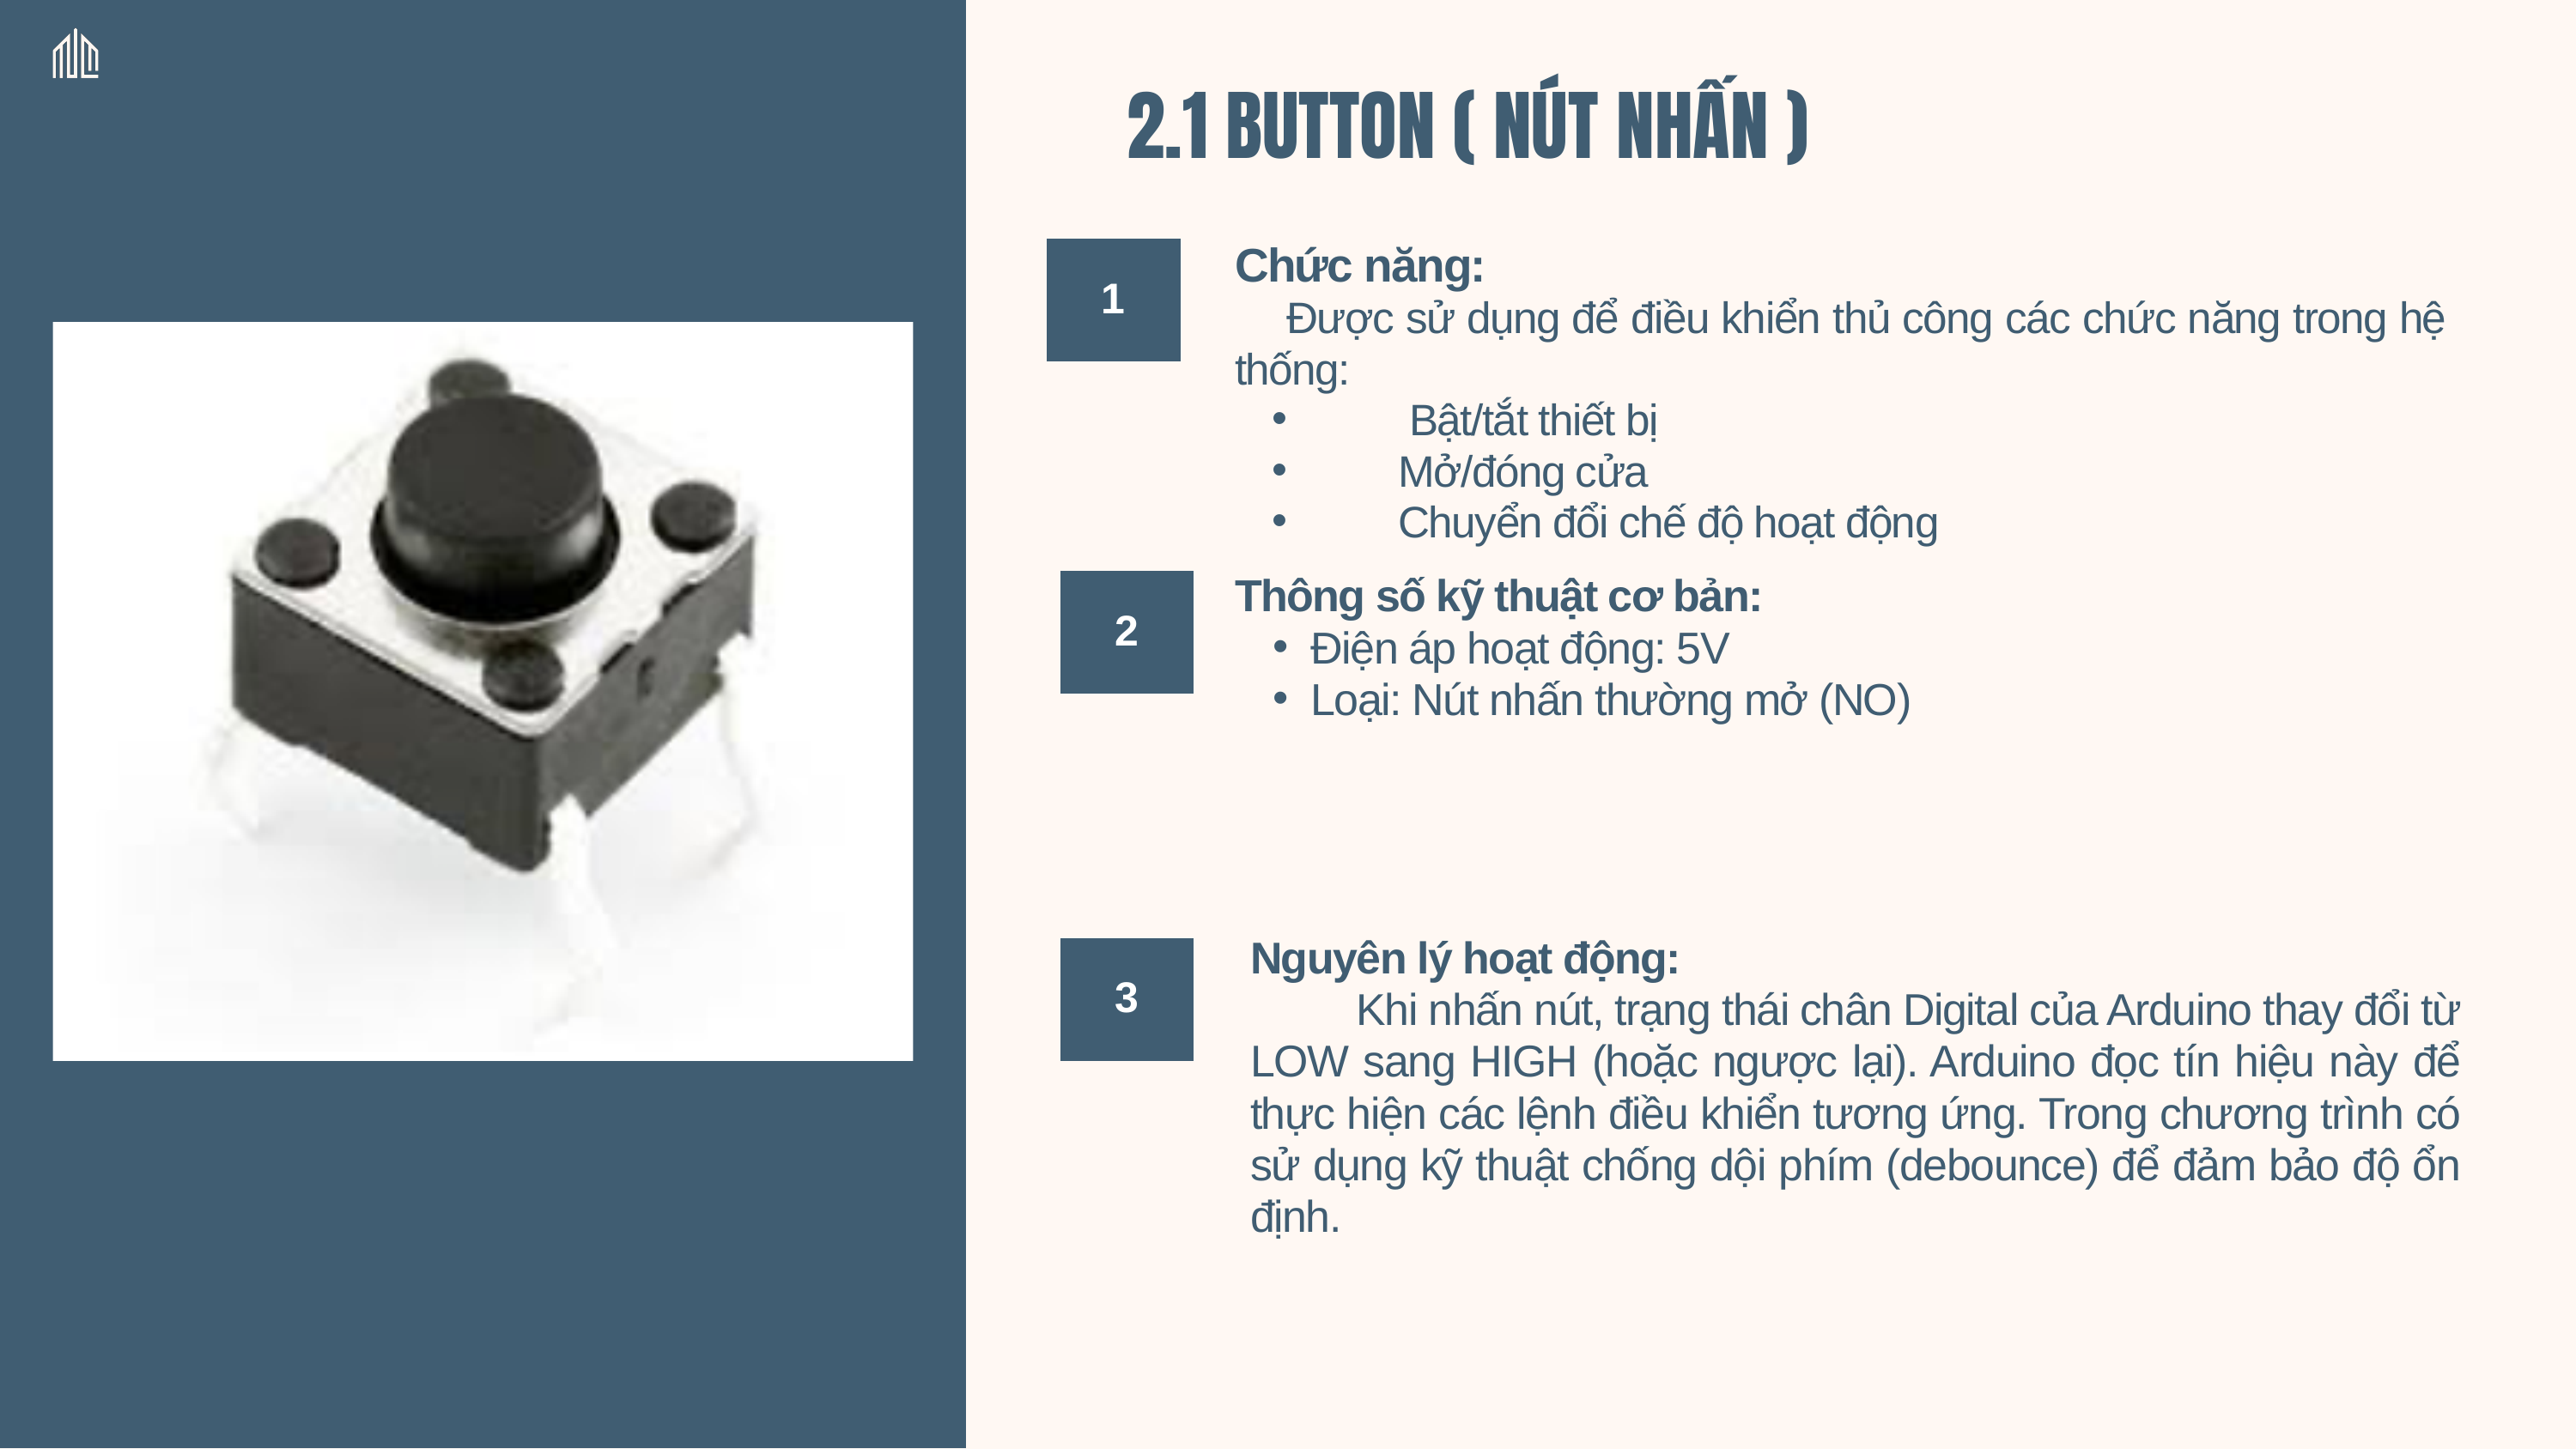

2.1 BUTTON ( NÚT NHẤN )
Chức năng:
    Được sử dụng để điều khiển thủ công các chức năng trong hệ thống:
         Bật/tắt thiết bị
        Mở/đóng cửa
        Chuyển đổi chế độ hoạt động

1

Thông số kỹ thuật cơ bản:
Điện áp hoạt động: 5V
Loại: Nút nhấn thường mở (NO)

2
Nguyên lý hoạt động:
         Khi nhấn nút, trạng thái chân Digital của Arduino thay đổi từ LOW sang HIGH (hoặc ngược lại). Arduino đọc tín hiệu này để thực hiện các lệnh điều khiển tương ứng. Trong chương trình có sử dụng kỹ thuật chống dội phím (debounce) để đảm bảo độ ổn định.

3